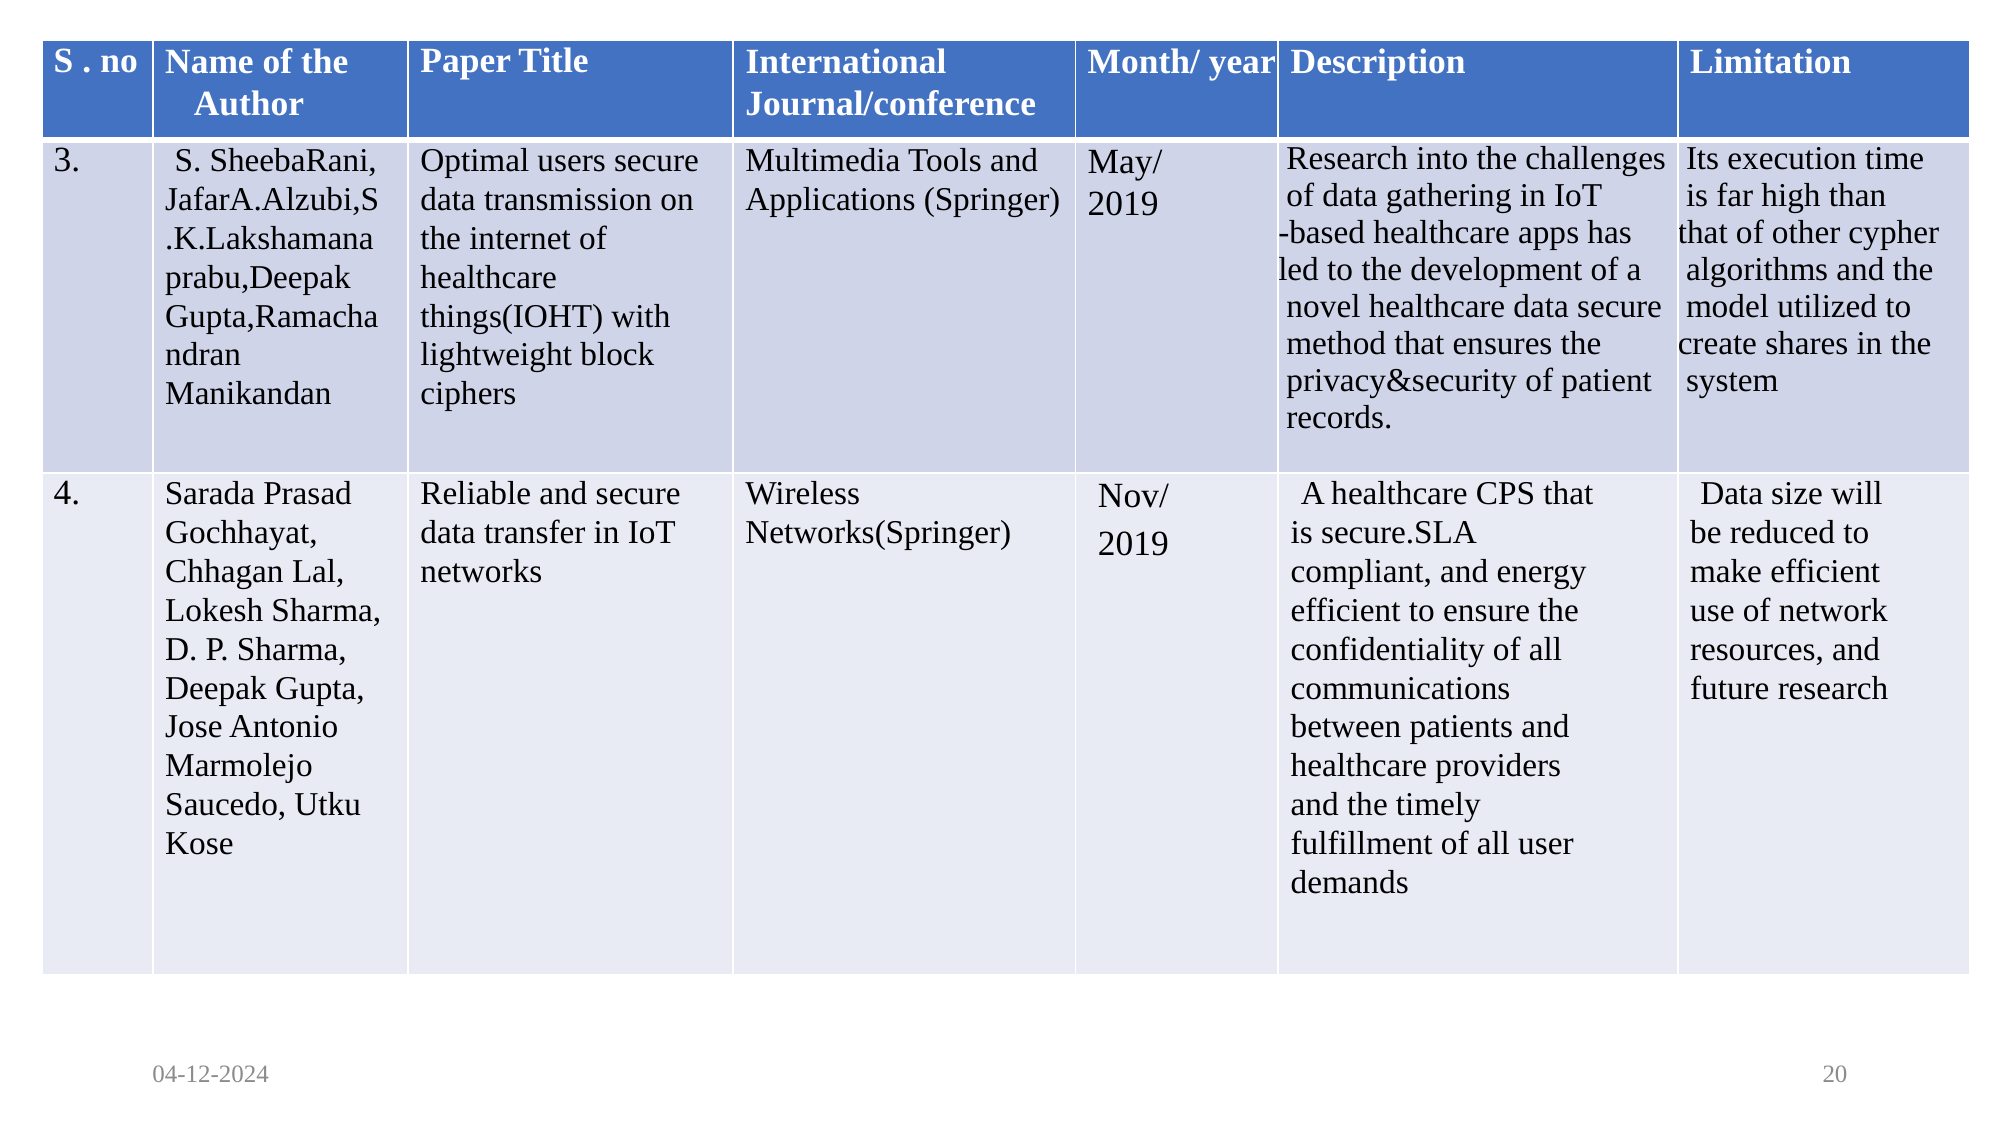

| S . no | Name of the Author | Paper Title | International Journal/conference | Month/ year | Description | Limitation |
| --- | --- | --- | --- | --- | --- | --- |
| 3. | S. SheebaRani, JafarA.Alzubi,S.K.Lakshamanaprabu,Deepak Gupta,Ramachandran Manikandan | Optimal users secure data transmission on the internet of healthcare things(IOHT) with lightweight block ciphers | Multimedia Tools and Applications (Springer) | May/ 2019 | Research into the challenges of data gathering in IoT -based healthcare apps has led to the development of a novel healthcare data secure method that ensures the privacy&security of patient records. | Its execution time is far high than that of other cypher algorithms and the model utilized to create shares in the system |
| 4. | Sarada Prasad Gochhayat, Chhagan Lal, Lokesh Sharma, D. P. Sharma, Deepak Gupta, Jose Antonio Marmolejo Saucedo, Utku Kose | Reliable and secure data transfer in IoT networks | Wireless Networks(Springer) | Nov/ 2019 | A healthcare CPS that is secure.SLA compliant, and energy efficient to ensure the confidentiality of all communications between patients and healthcare providers and the timely fulfillment of all user demands | Data size will be reduced to make efficient use of network resources, and future research |
04-12-2024
20